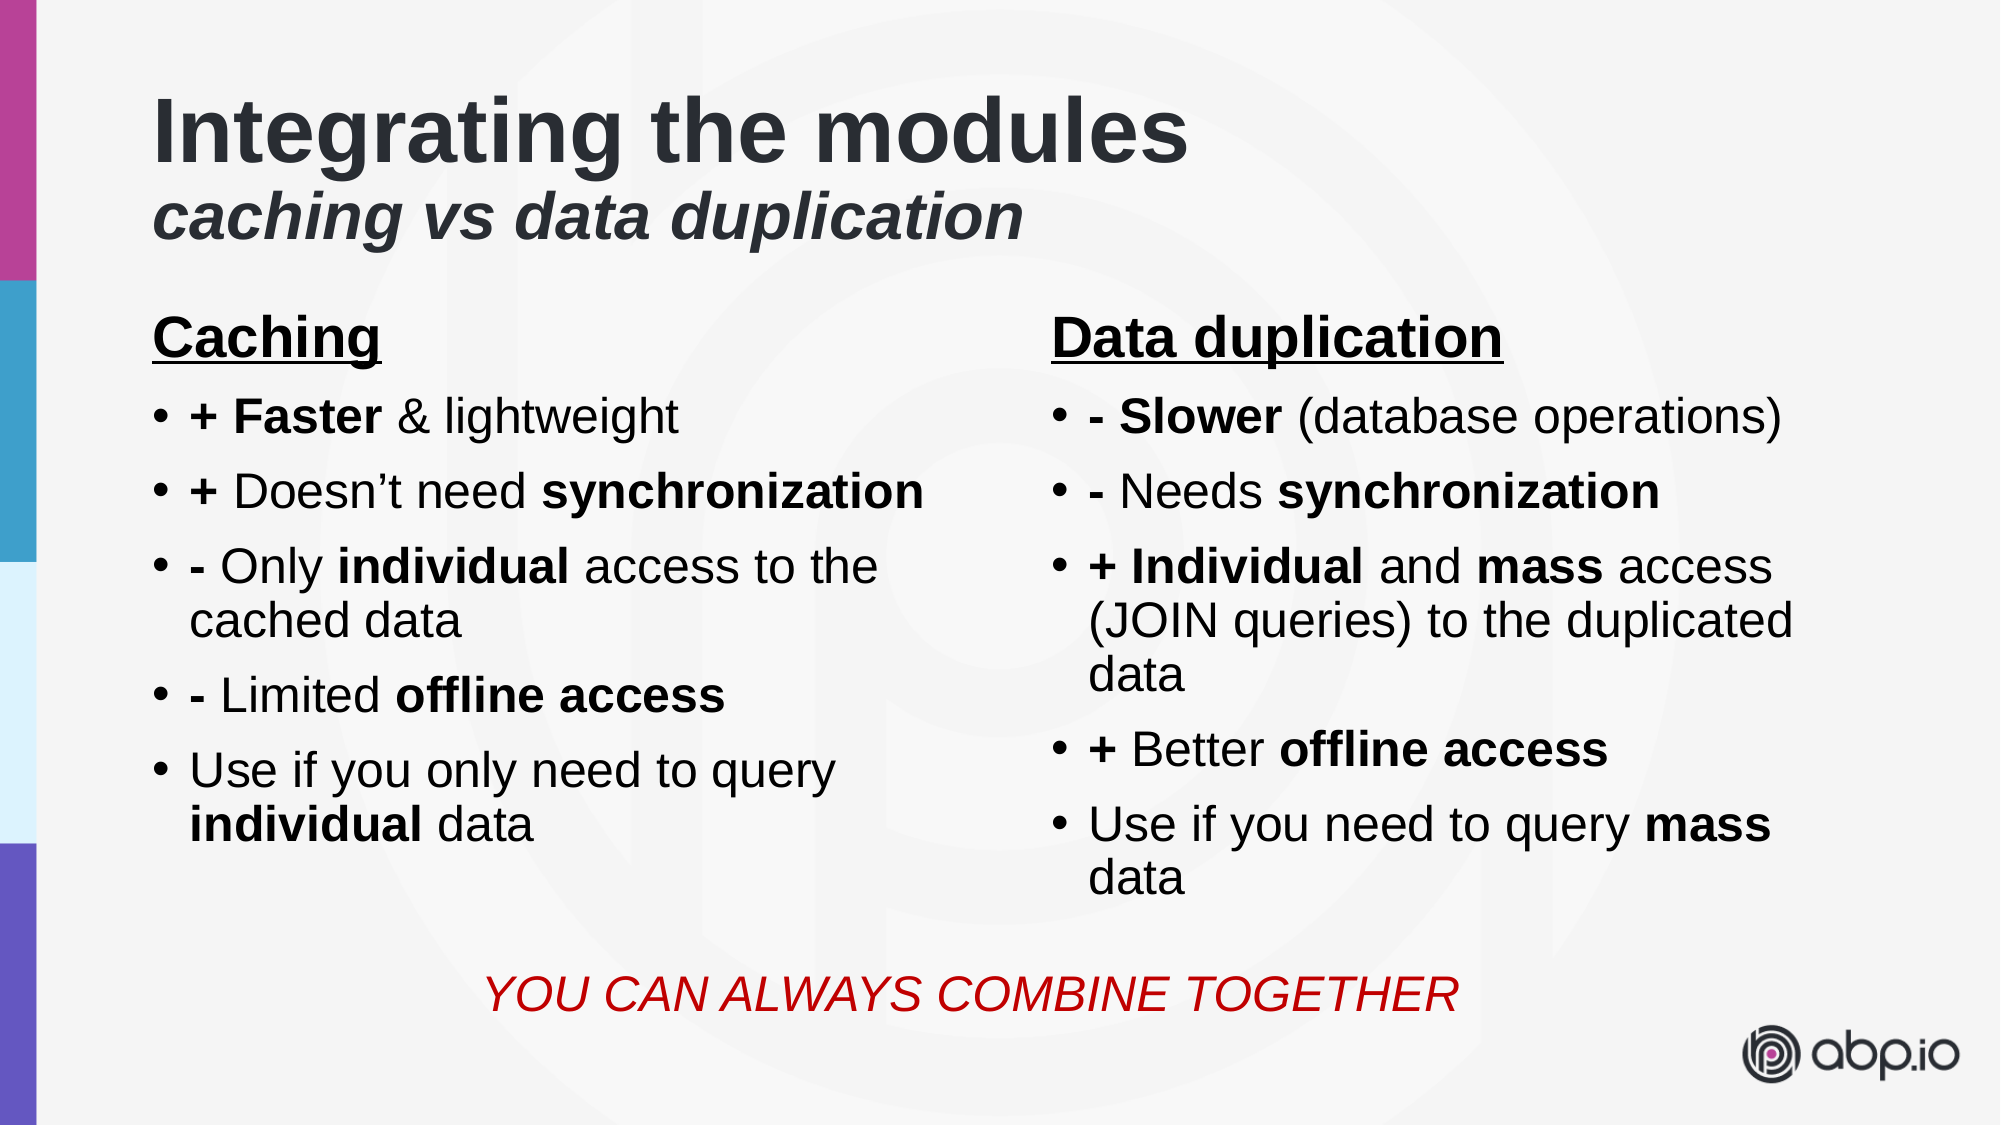

# Integrating the modules caching vs data duplication
Caching
+ Faster & lightweight
+ Doesn’t need synchronization
- Only individual access to the cached data
- Limited offline access
Use if you only need to query individual data
Data duplication
- Slower (database operations)
- Needs synchronization
+ Individual and mass access (JOIN queries) to the duplicated data
+ Better offline access
Use if you need to query mass data
YOU CAN ALWAYS COMBINE TOGETHER